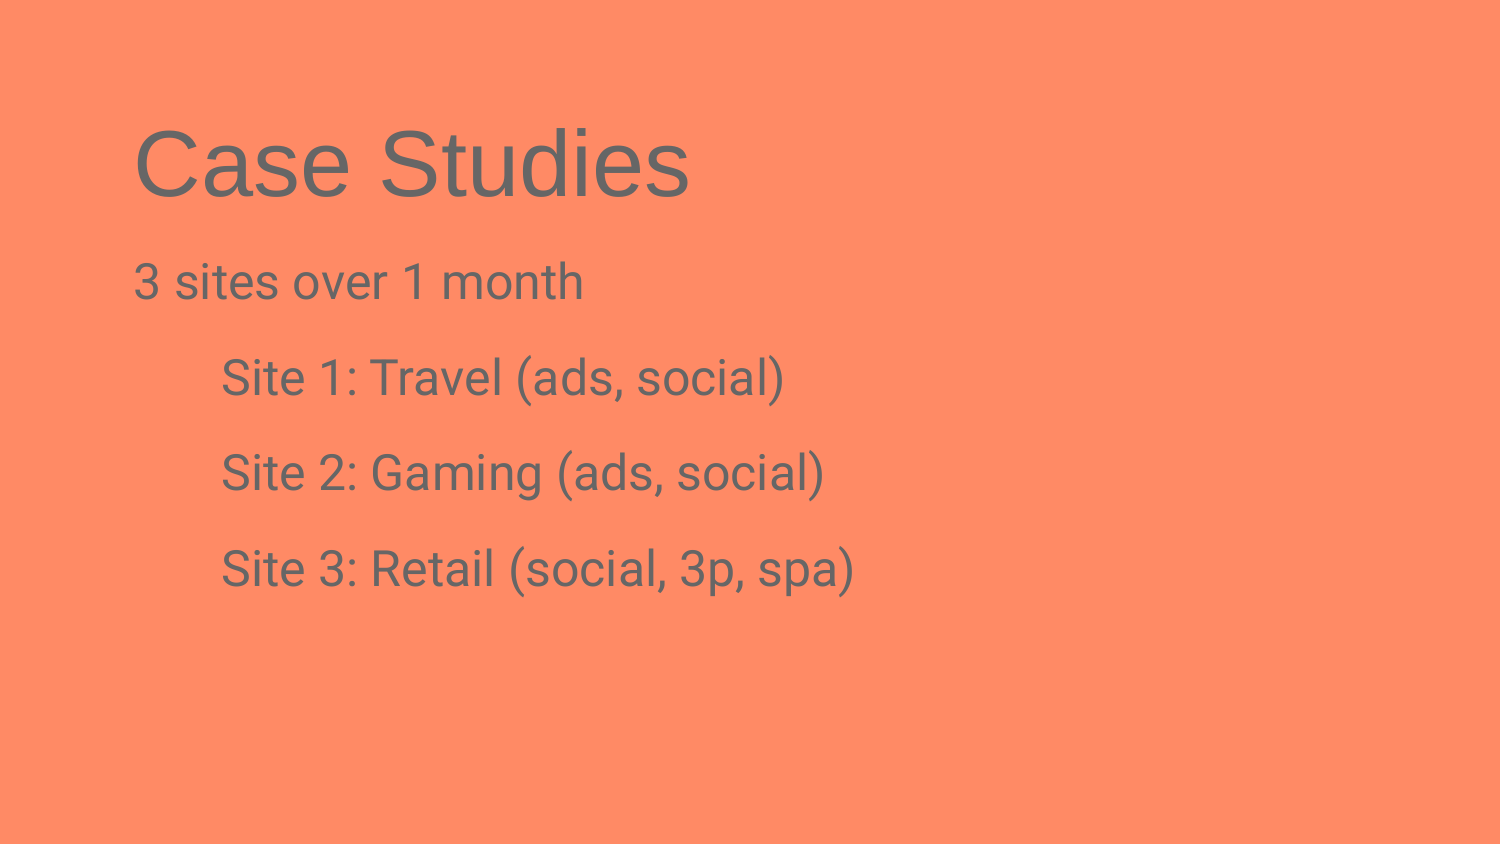

# Case Studies
3 sites over 1 month
Site 1: Travel (ads, social)
Site 2: Gaming (ads, social)
Site 3: Retail (social, 3p, spa)